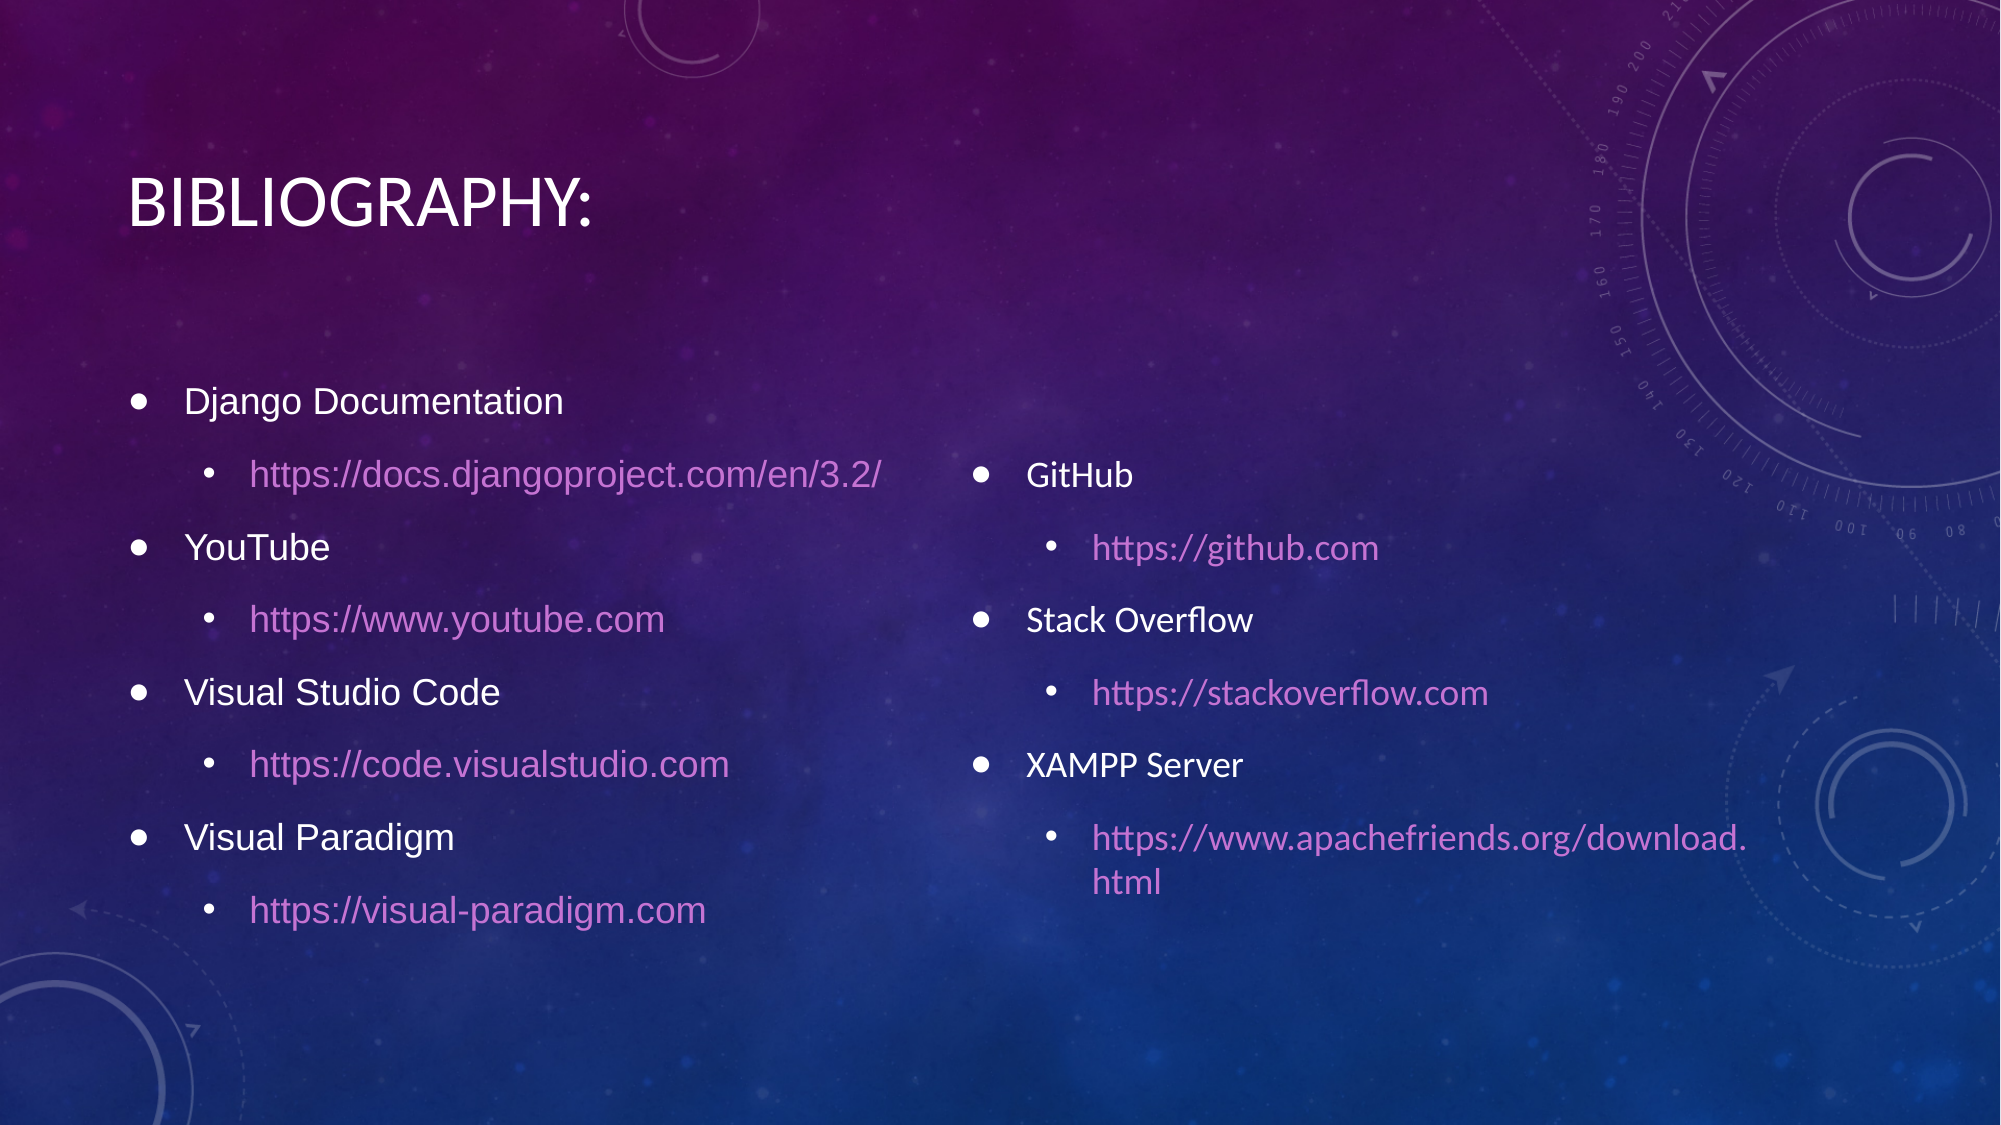

# Bibliography:
Django Documentation
https://docs.djangoproject.com/en/3.2/
YouTube
https://www.youtube.com
Visual Studio Code
https://code.visualstudio.com
Visual Paradigm
https://visual-paradigm.com
GitHub
https://github.com
Stack Overflow
https://stackoverflow.com
XAMPP Server
https://www.apachefriends.org/download.html